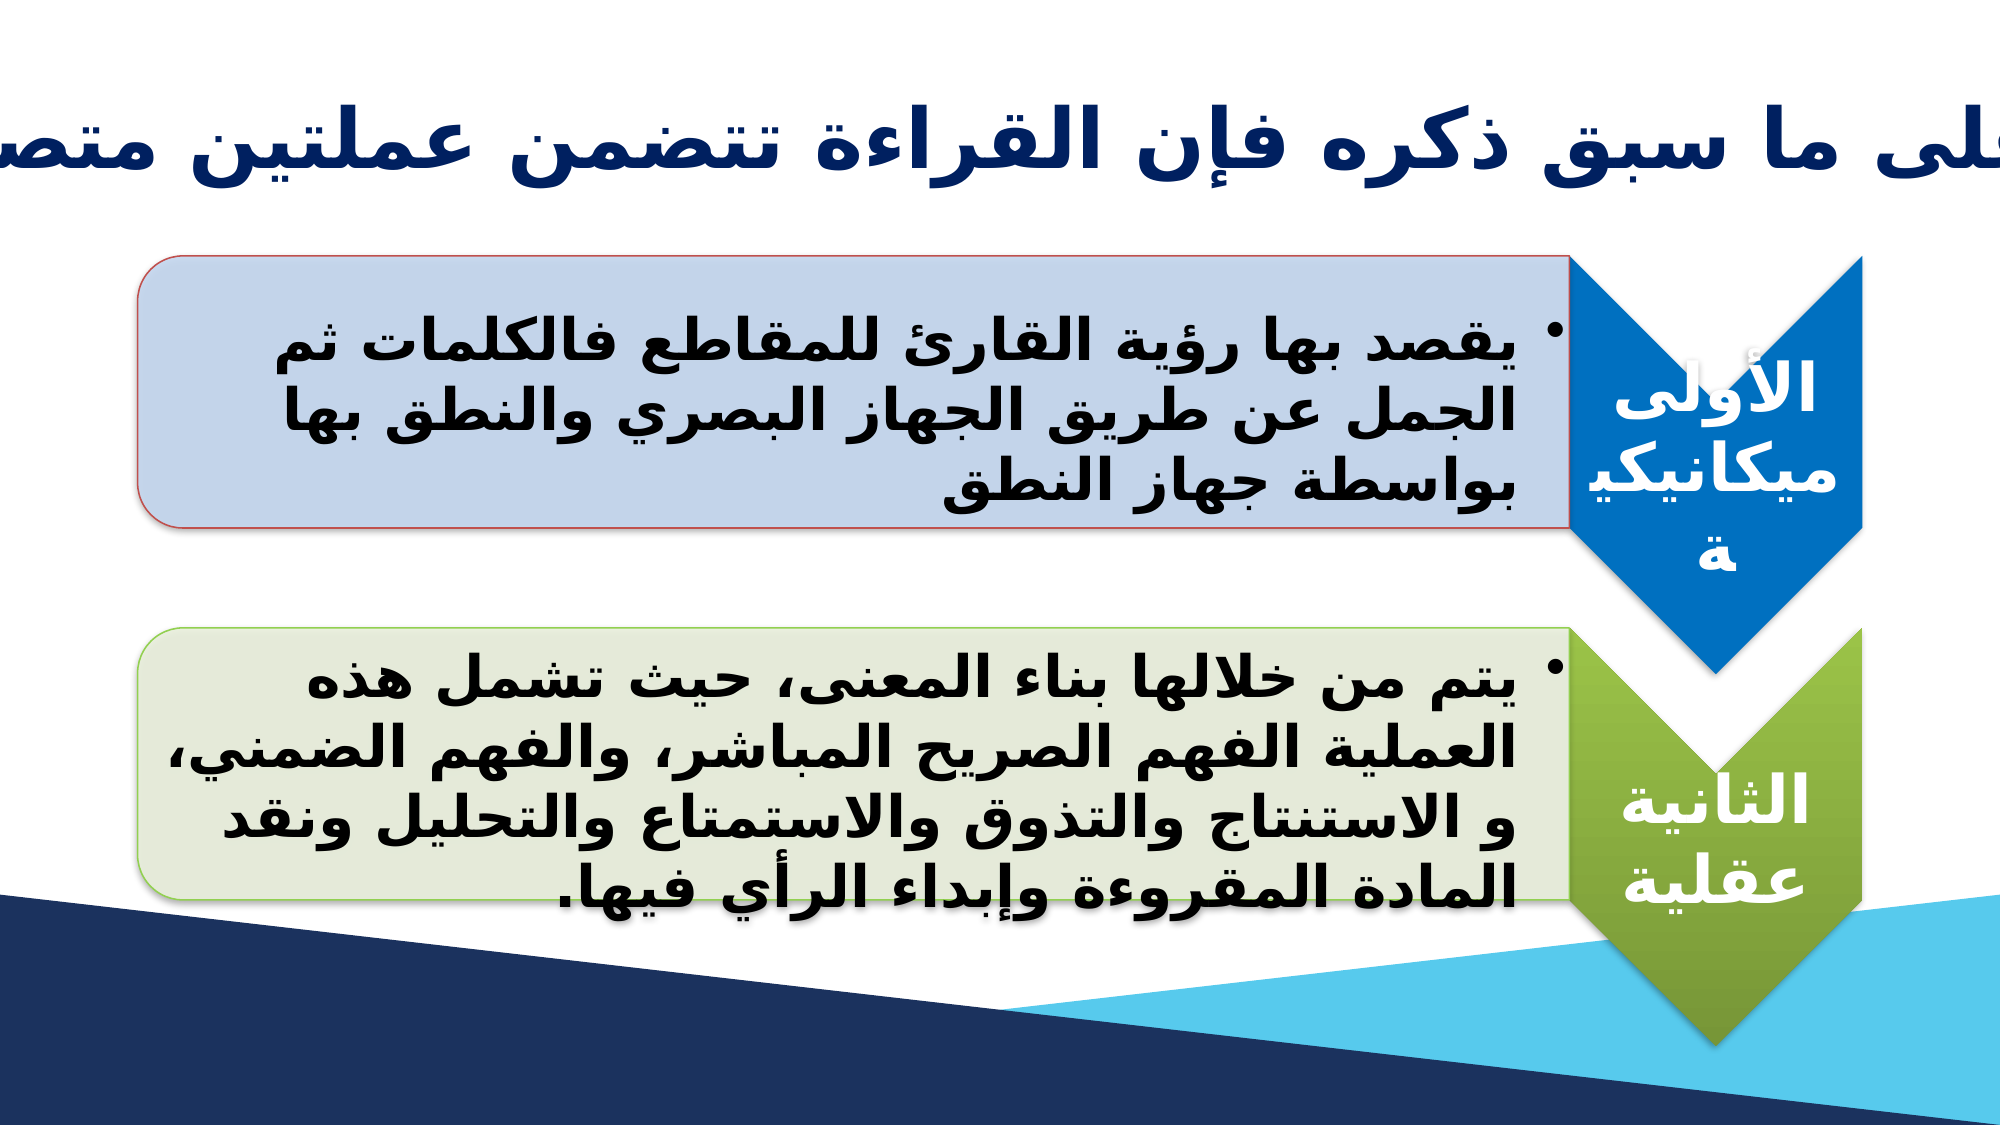

بناء على ما سبق ذكره فإن القراءة تتضمن عملتين متصلتين:
الأولى ميكانيكية
يقصد بها رؤية القارئ للمقاطع فالكلمات ثم الجمل عن طريق الجهاز البصري والنطق بها بواسطة جهاز النطق
الثانية عقلية
يتم من خلالها بناء المعنى، حيث تشمل هذه العملية الفهم الصريح المباشر، والفهم الضمني، و الاستنتاج والتذوق والاستمتاع والتحليل ونقد المادة المقروءة وإبداء الرأي فيها.